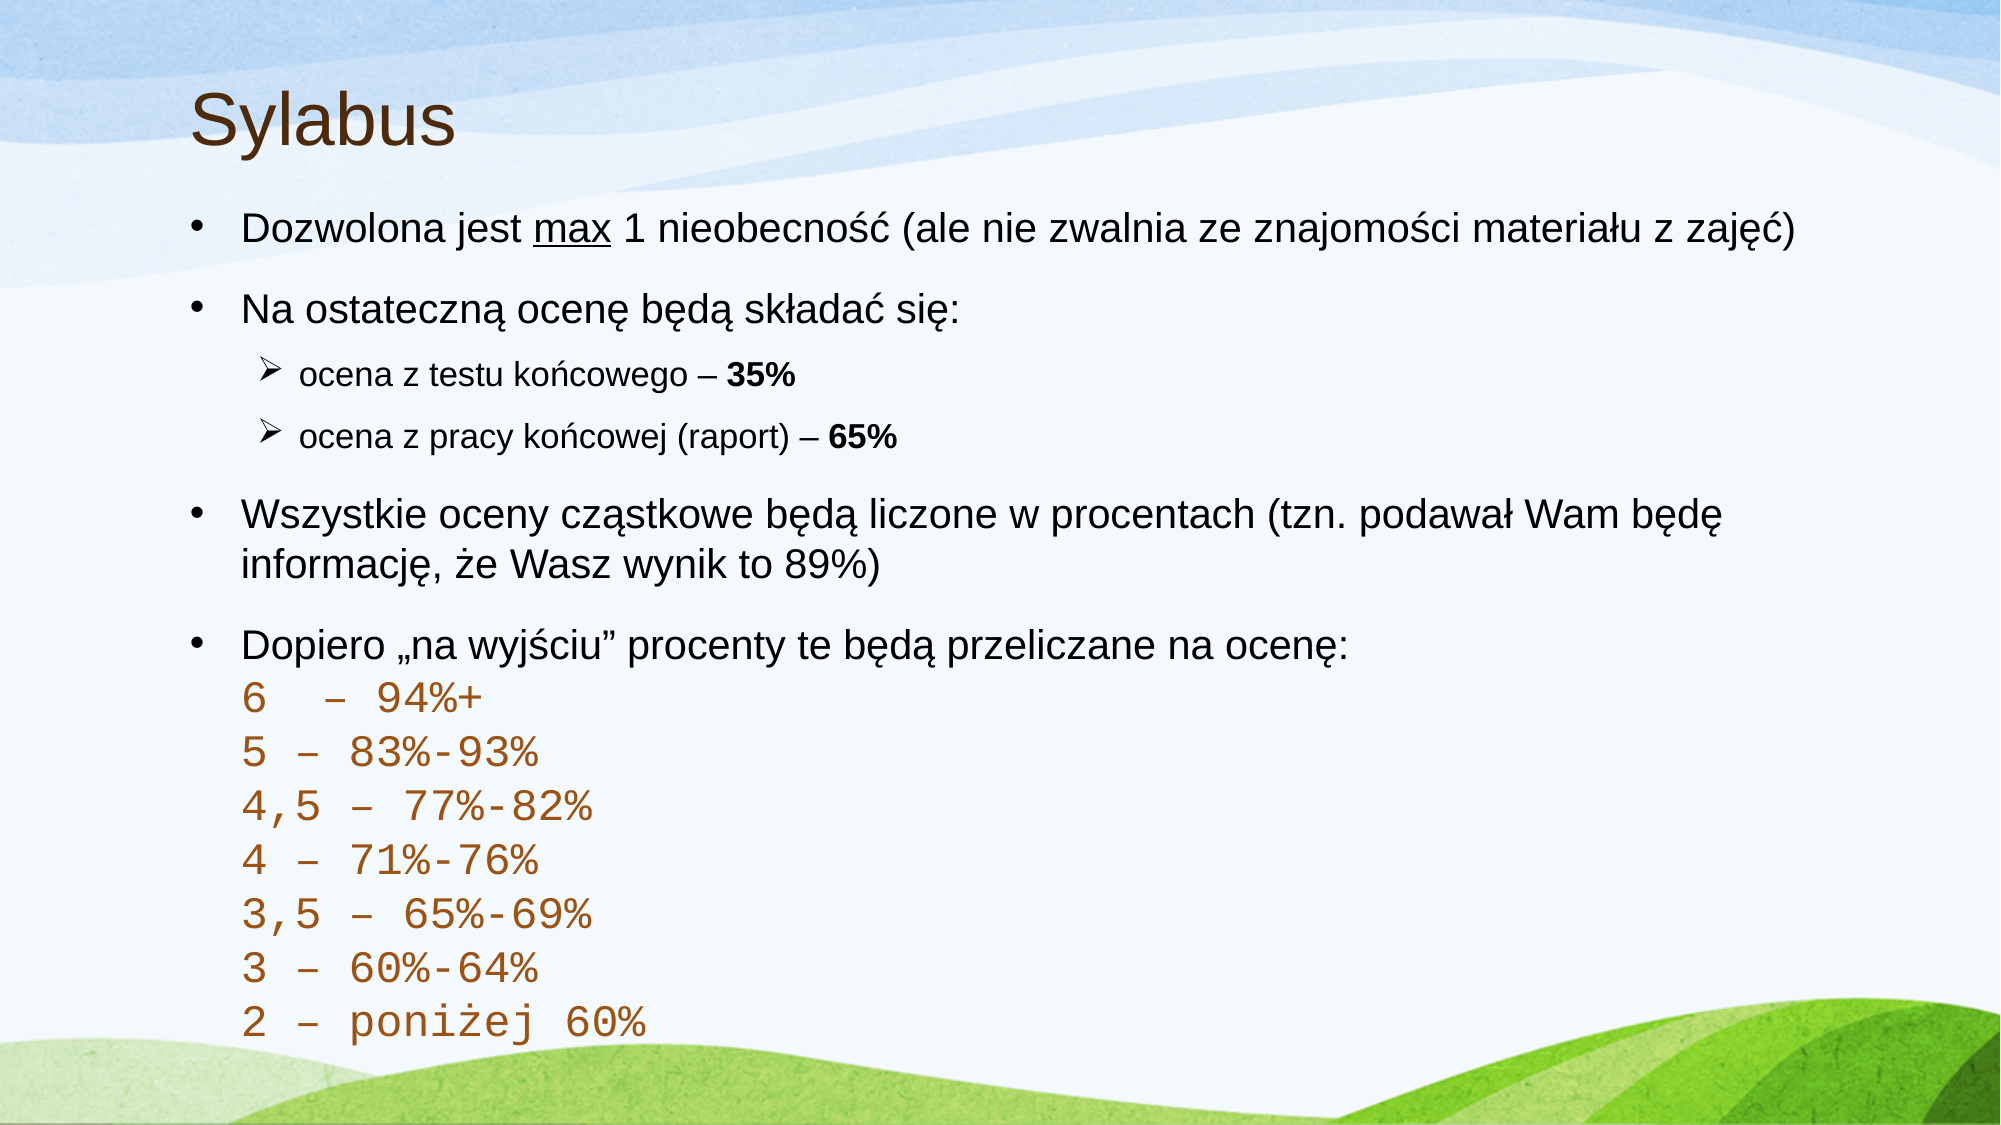

# Sylabus
Dozwolona jest max 1 nieobecność (ale nie zwalnia ze znajomości materiału z zajęć)
Na ostateczną ocenę będą składać się:
ocena z testu końcowego – 35%
ocena z pracy końcowej (raport) – 65%
Wszystkie oceny cząstkowe będą liczone w procentach (tzn. podawał Wam będę informację, że Wasz wynik to 89%)
Dopiero „na wyjściu” procenty te będą przeliczane na ocenę:
6  – 94%+
5 – 83%-93%
4,5 – 77%-82%
4 – 71%-76%
3,5 – 65%-69%
3 – 60%-64%
2 – poniżej 60%